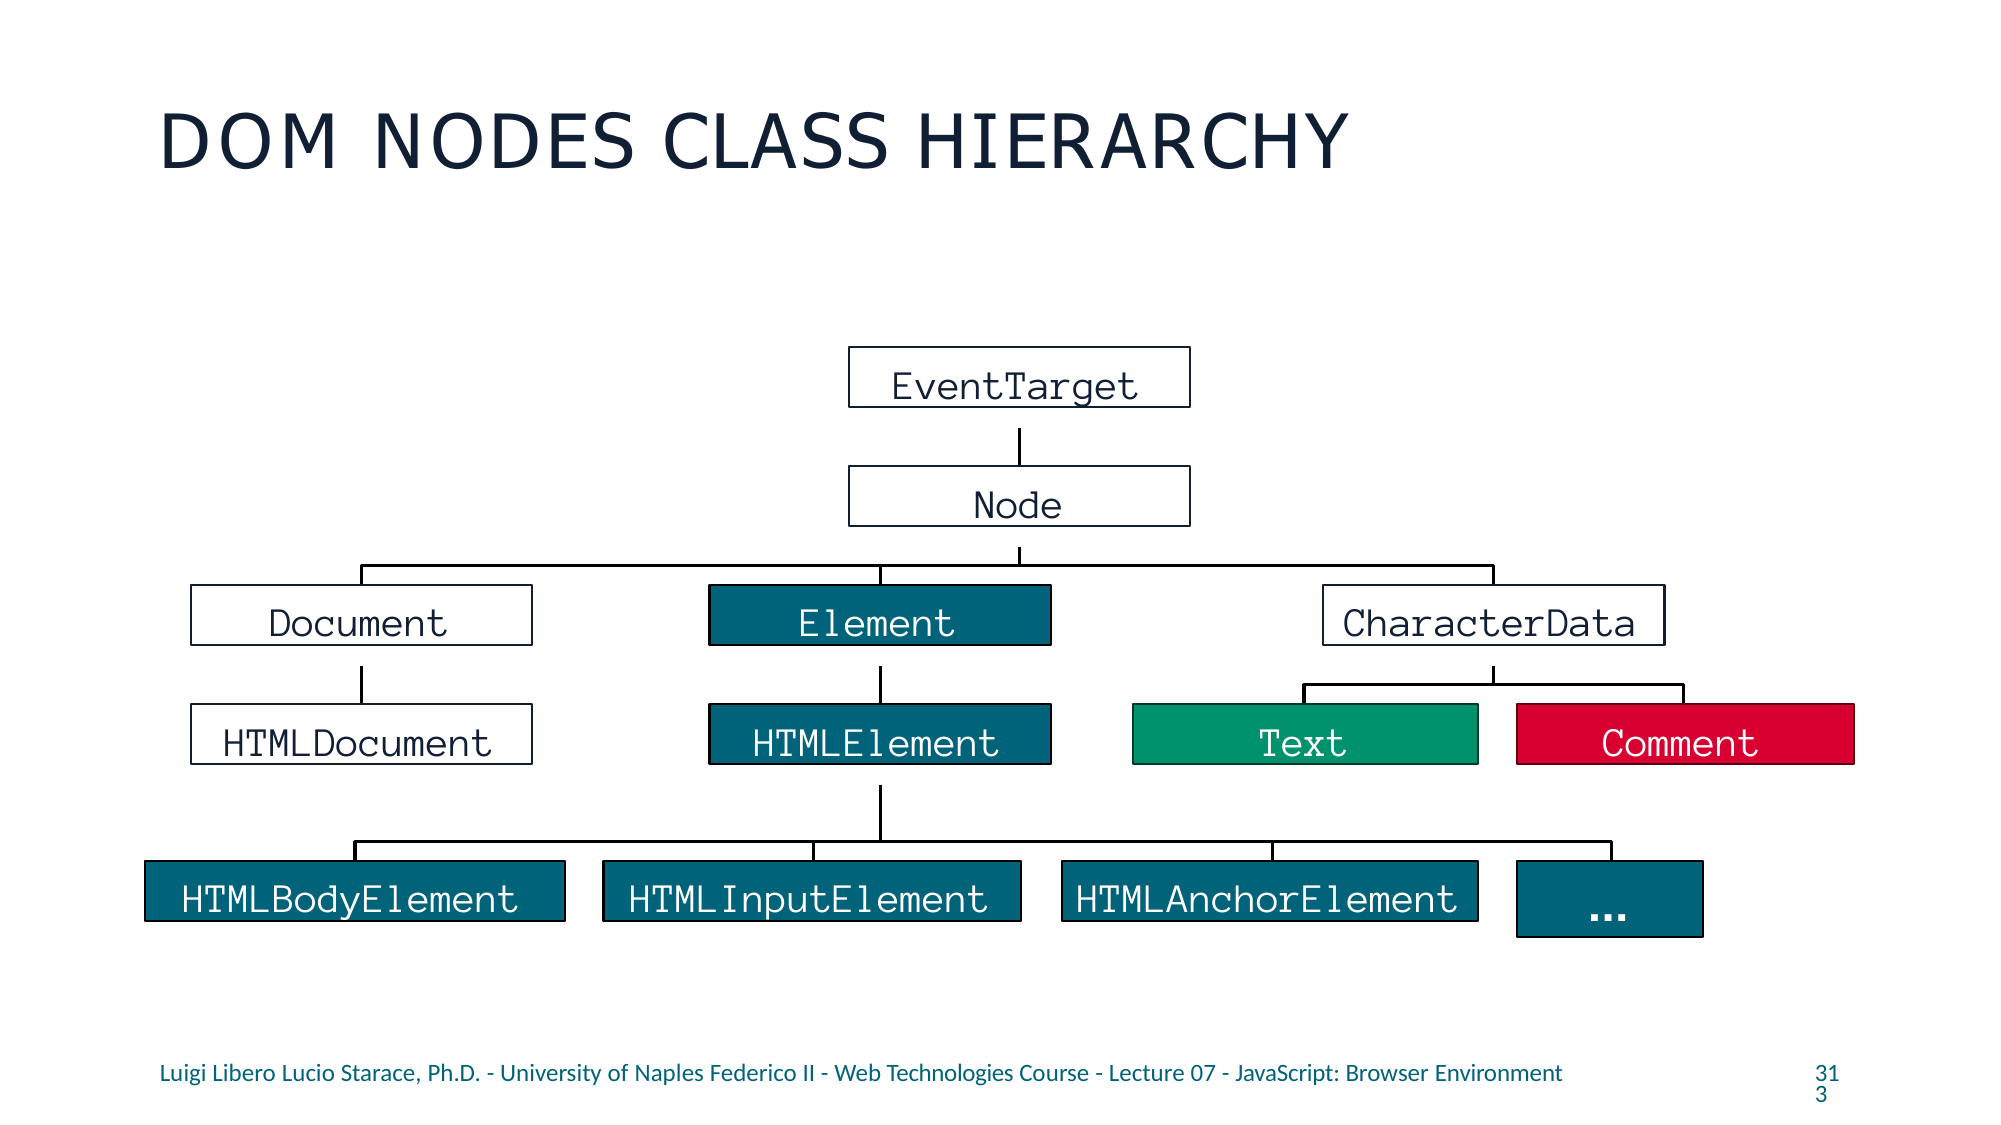

# DOM NODES CLASS HIERARCHY
EventTarget

Node

Document
Element
CharacterData

HTMLDocument
HTMLElement
Text
Comment

HTMLBodyElement
HTMLInputElement
HTMLAnchorElement
…
Luigi Libero Lucio Starace, Ph.D. - University of Naples Federico II - Web Technologies Course - Lecture 07 - JavaScript: Browser Environment
313